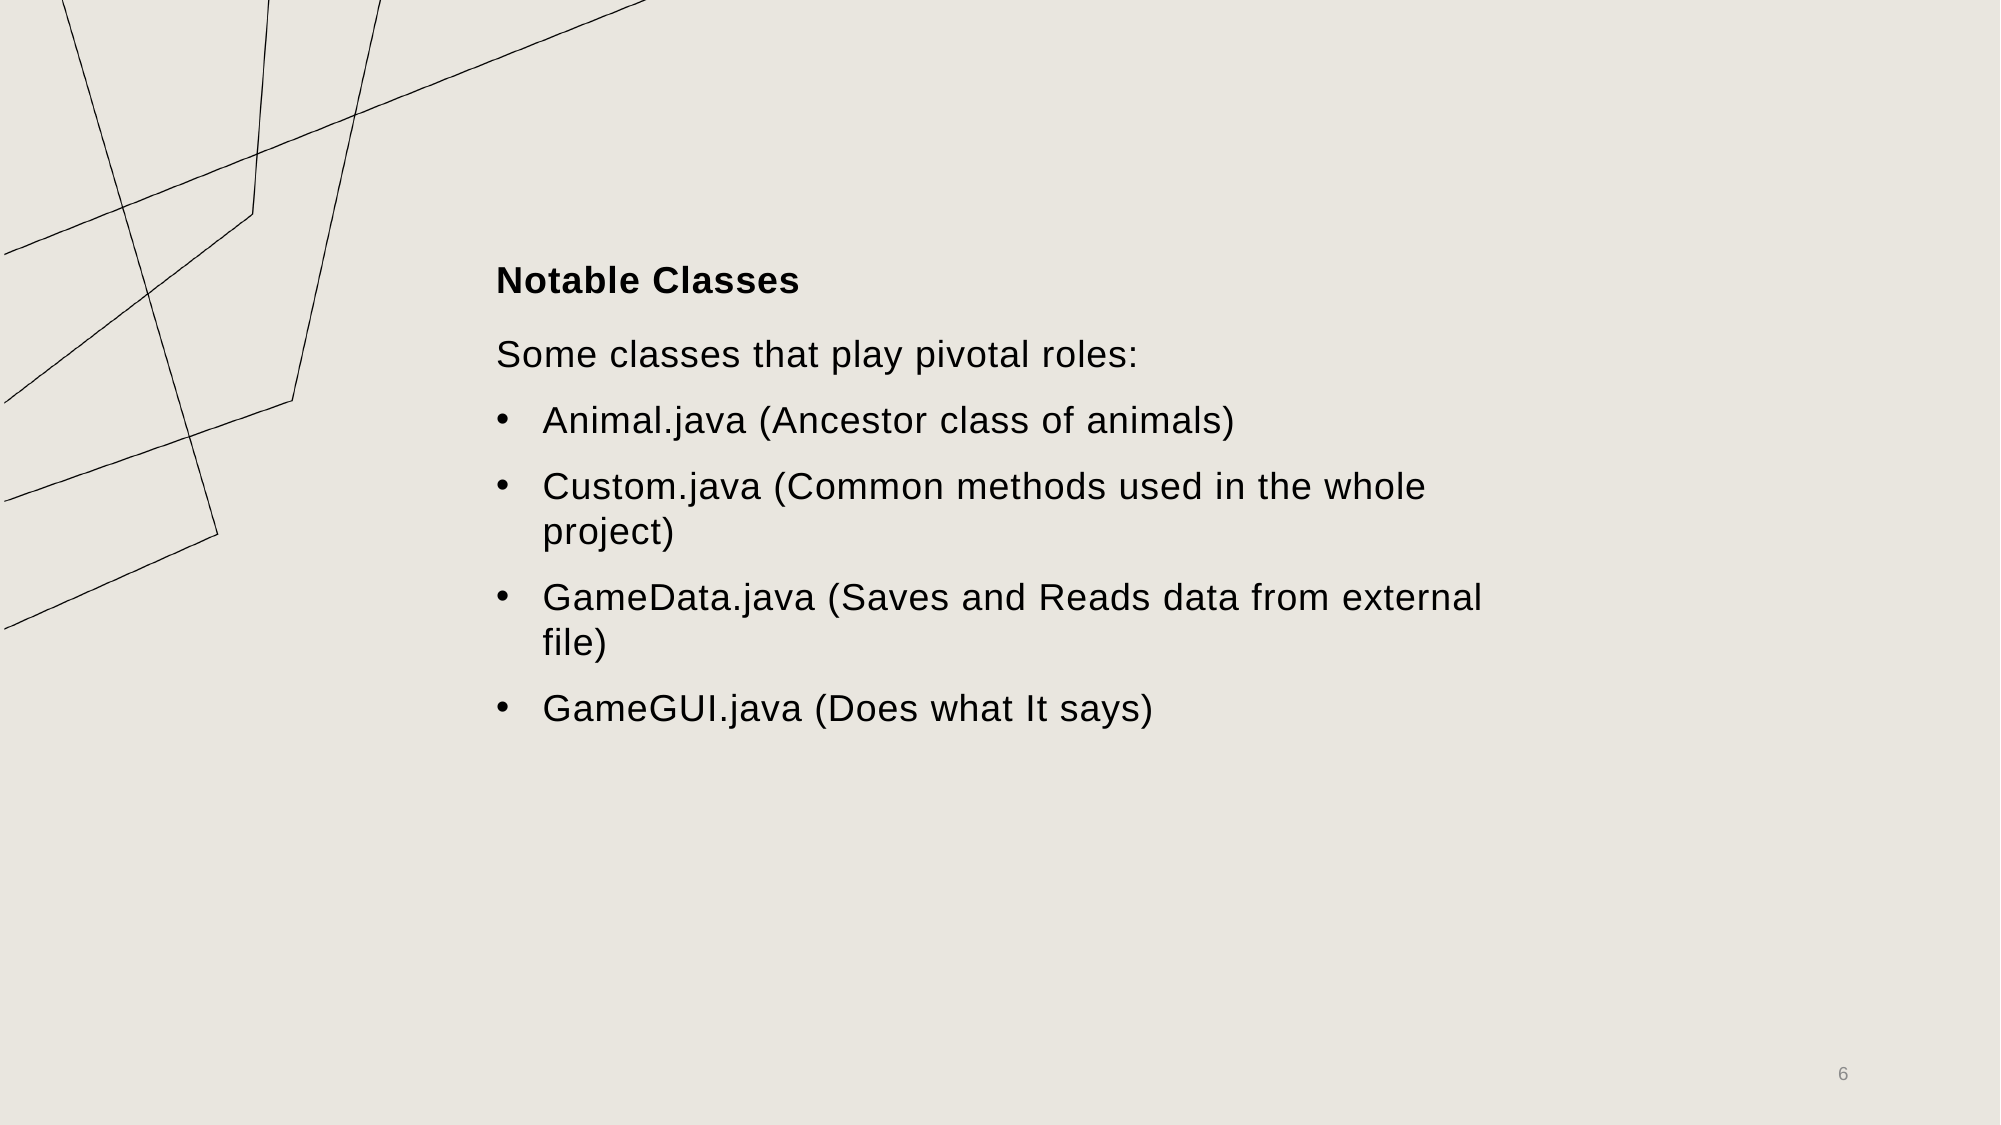

Notable Classes
Some classes that play pivotal roles:
Animal.java (Ancestor class of animals)
Custom.java (Common methods used in the whole project)
GameData.java (Saves and Reads data from external file)
GameGUI.java (Does what It says)

6